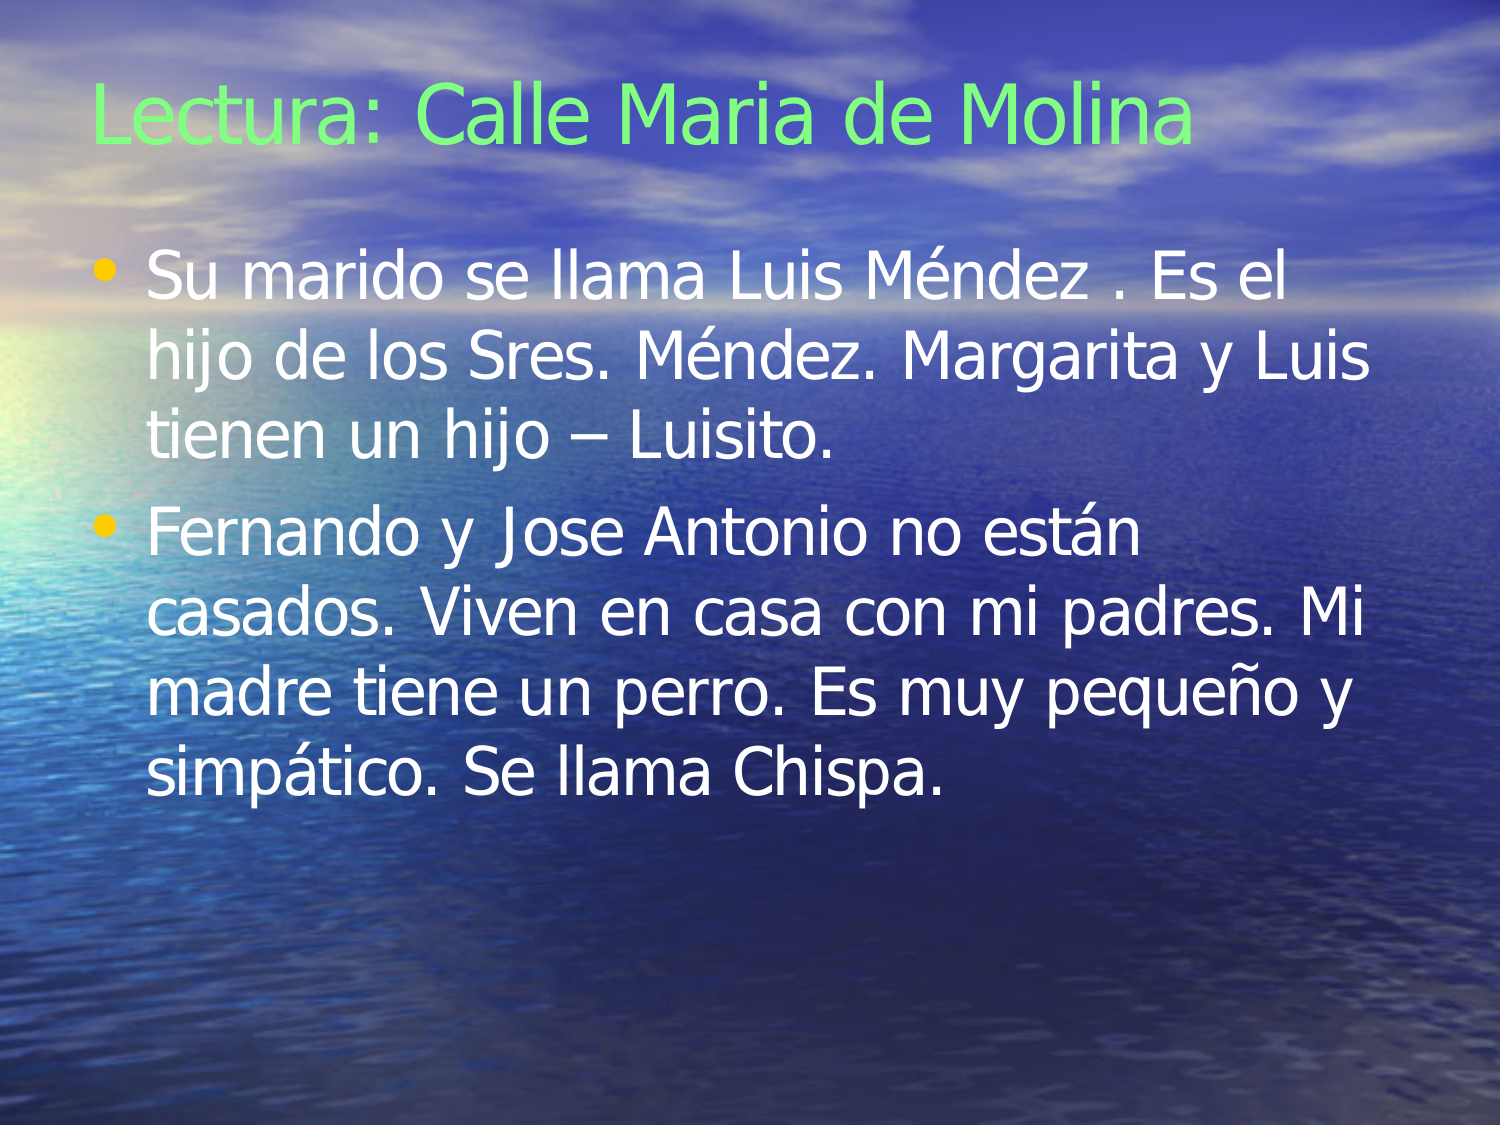

Lectura: Calle Maria de Molina
Su marido se llama Luis Méndez . Es el hijo de los Sres. Méndez. Margarita y Luis tienen un hijo – Luisito.
Fernando y Jose Antonio no están casados. Viven en casa con mi padres. Mi madre tiene un perro. Es muy pequeño y simpático. Se llama Chispa.